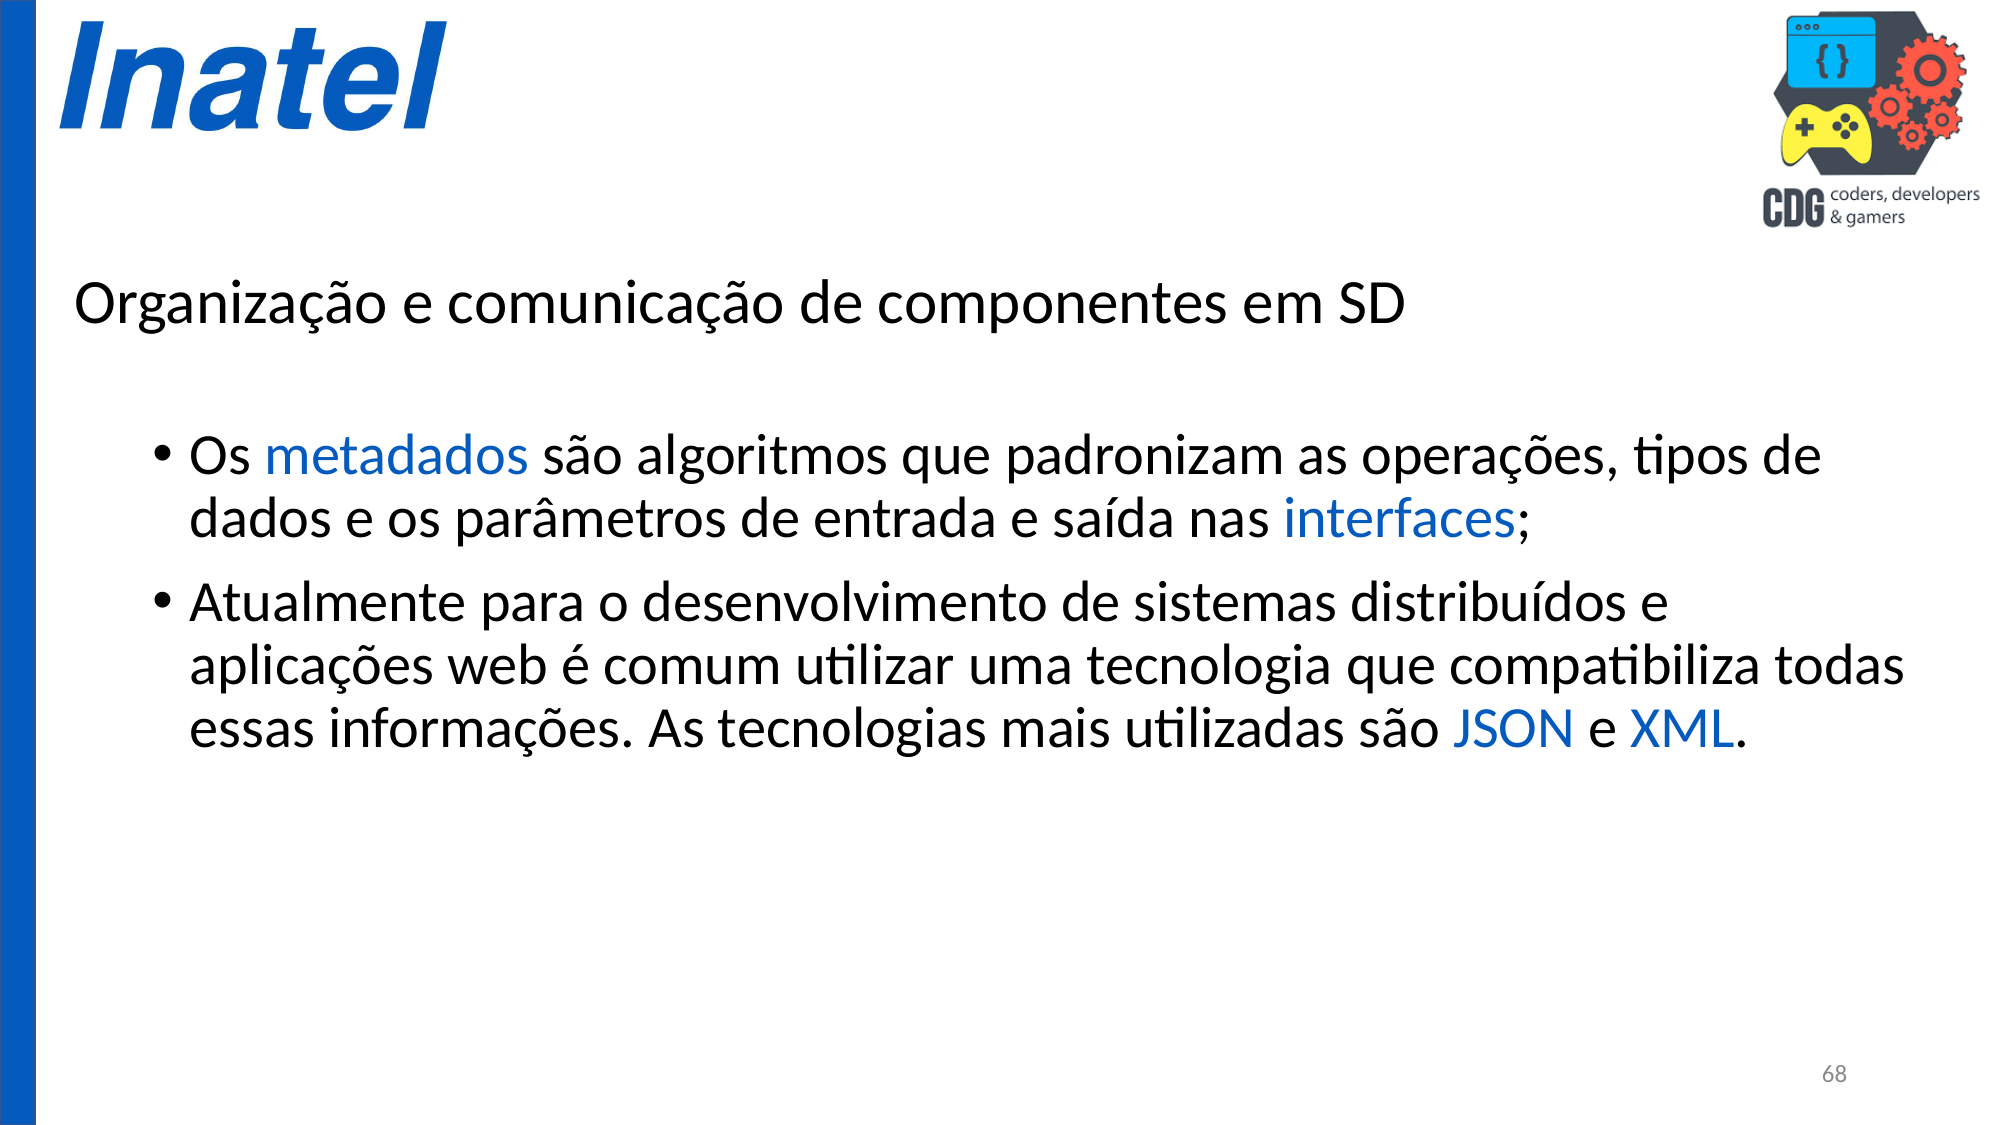

# Organização e comunicação de componentes em SD
Os metadados são algoritmos que padronizam as operações, tipos de dados e os parâmetros de entrada e saída nas interfaces;
Atualmente para o desenvolvimento de sistemas distribuídos e aplicações web é comum utilizar uma tecnologia que compatibiliza todas essas informações. As tecnologias mais utilizadas são JSON e XML.
68